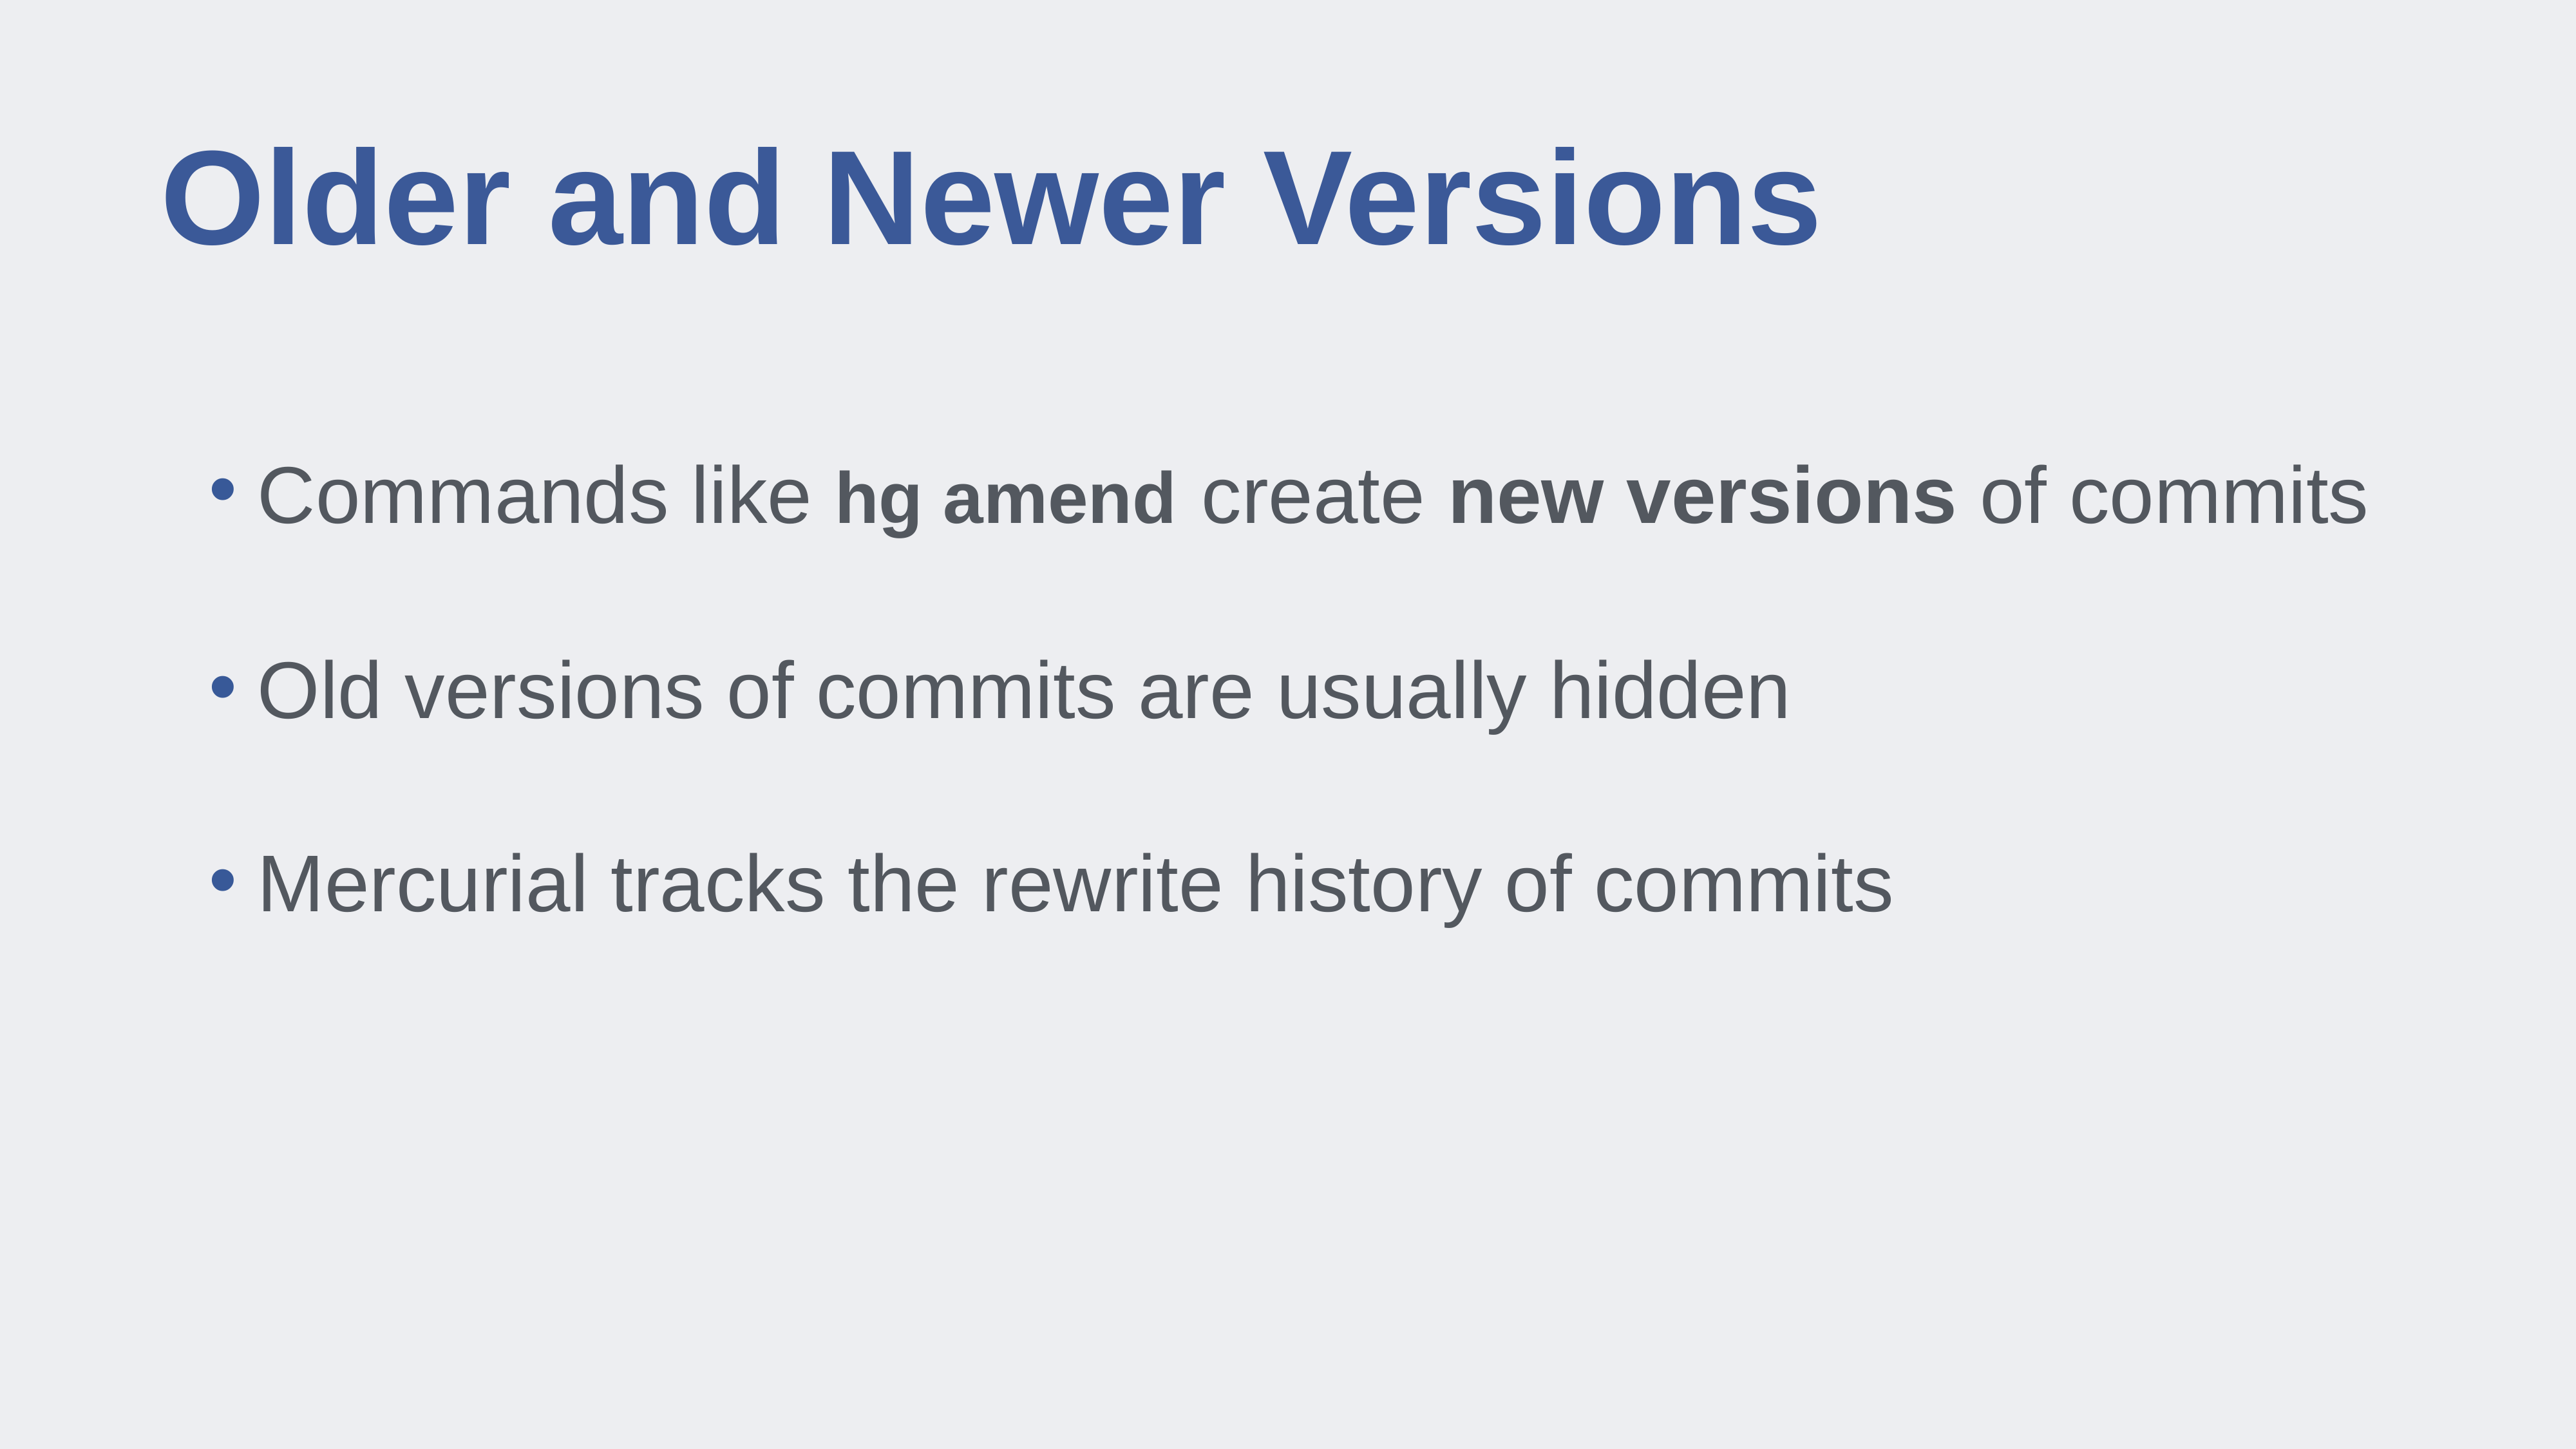

# Older and Newer Versions
Commands like hg amend create new versions of commits
Old versions of commits are usually hidden
Mercurial tracks the rewrite history of commits